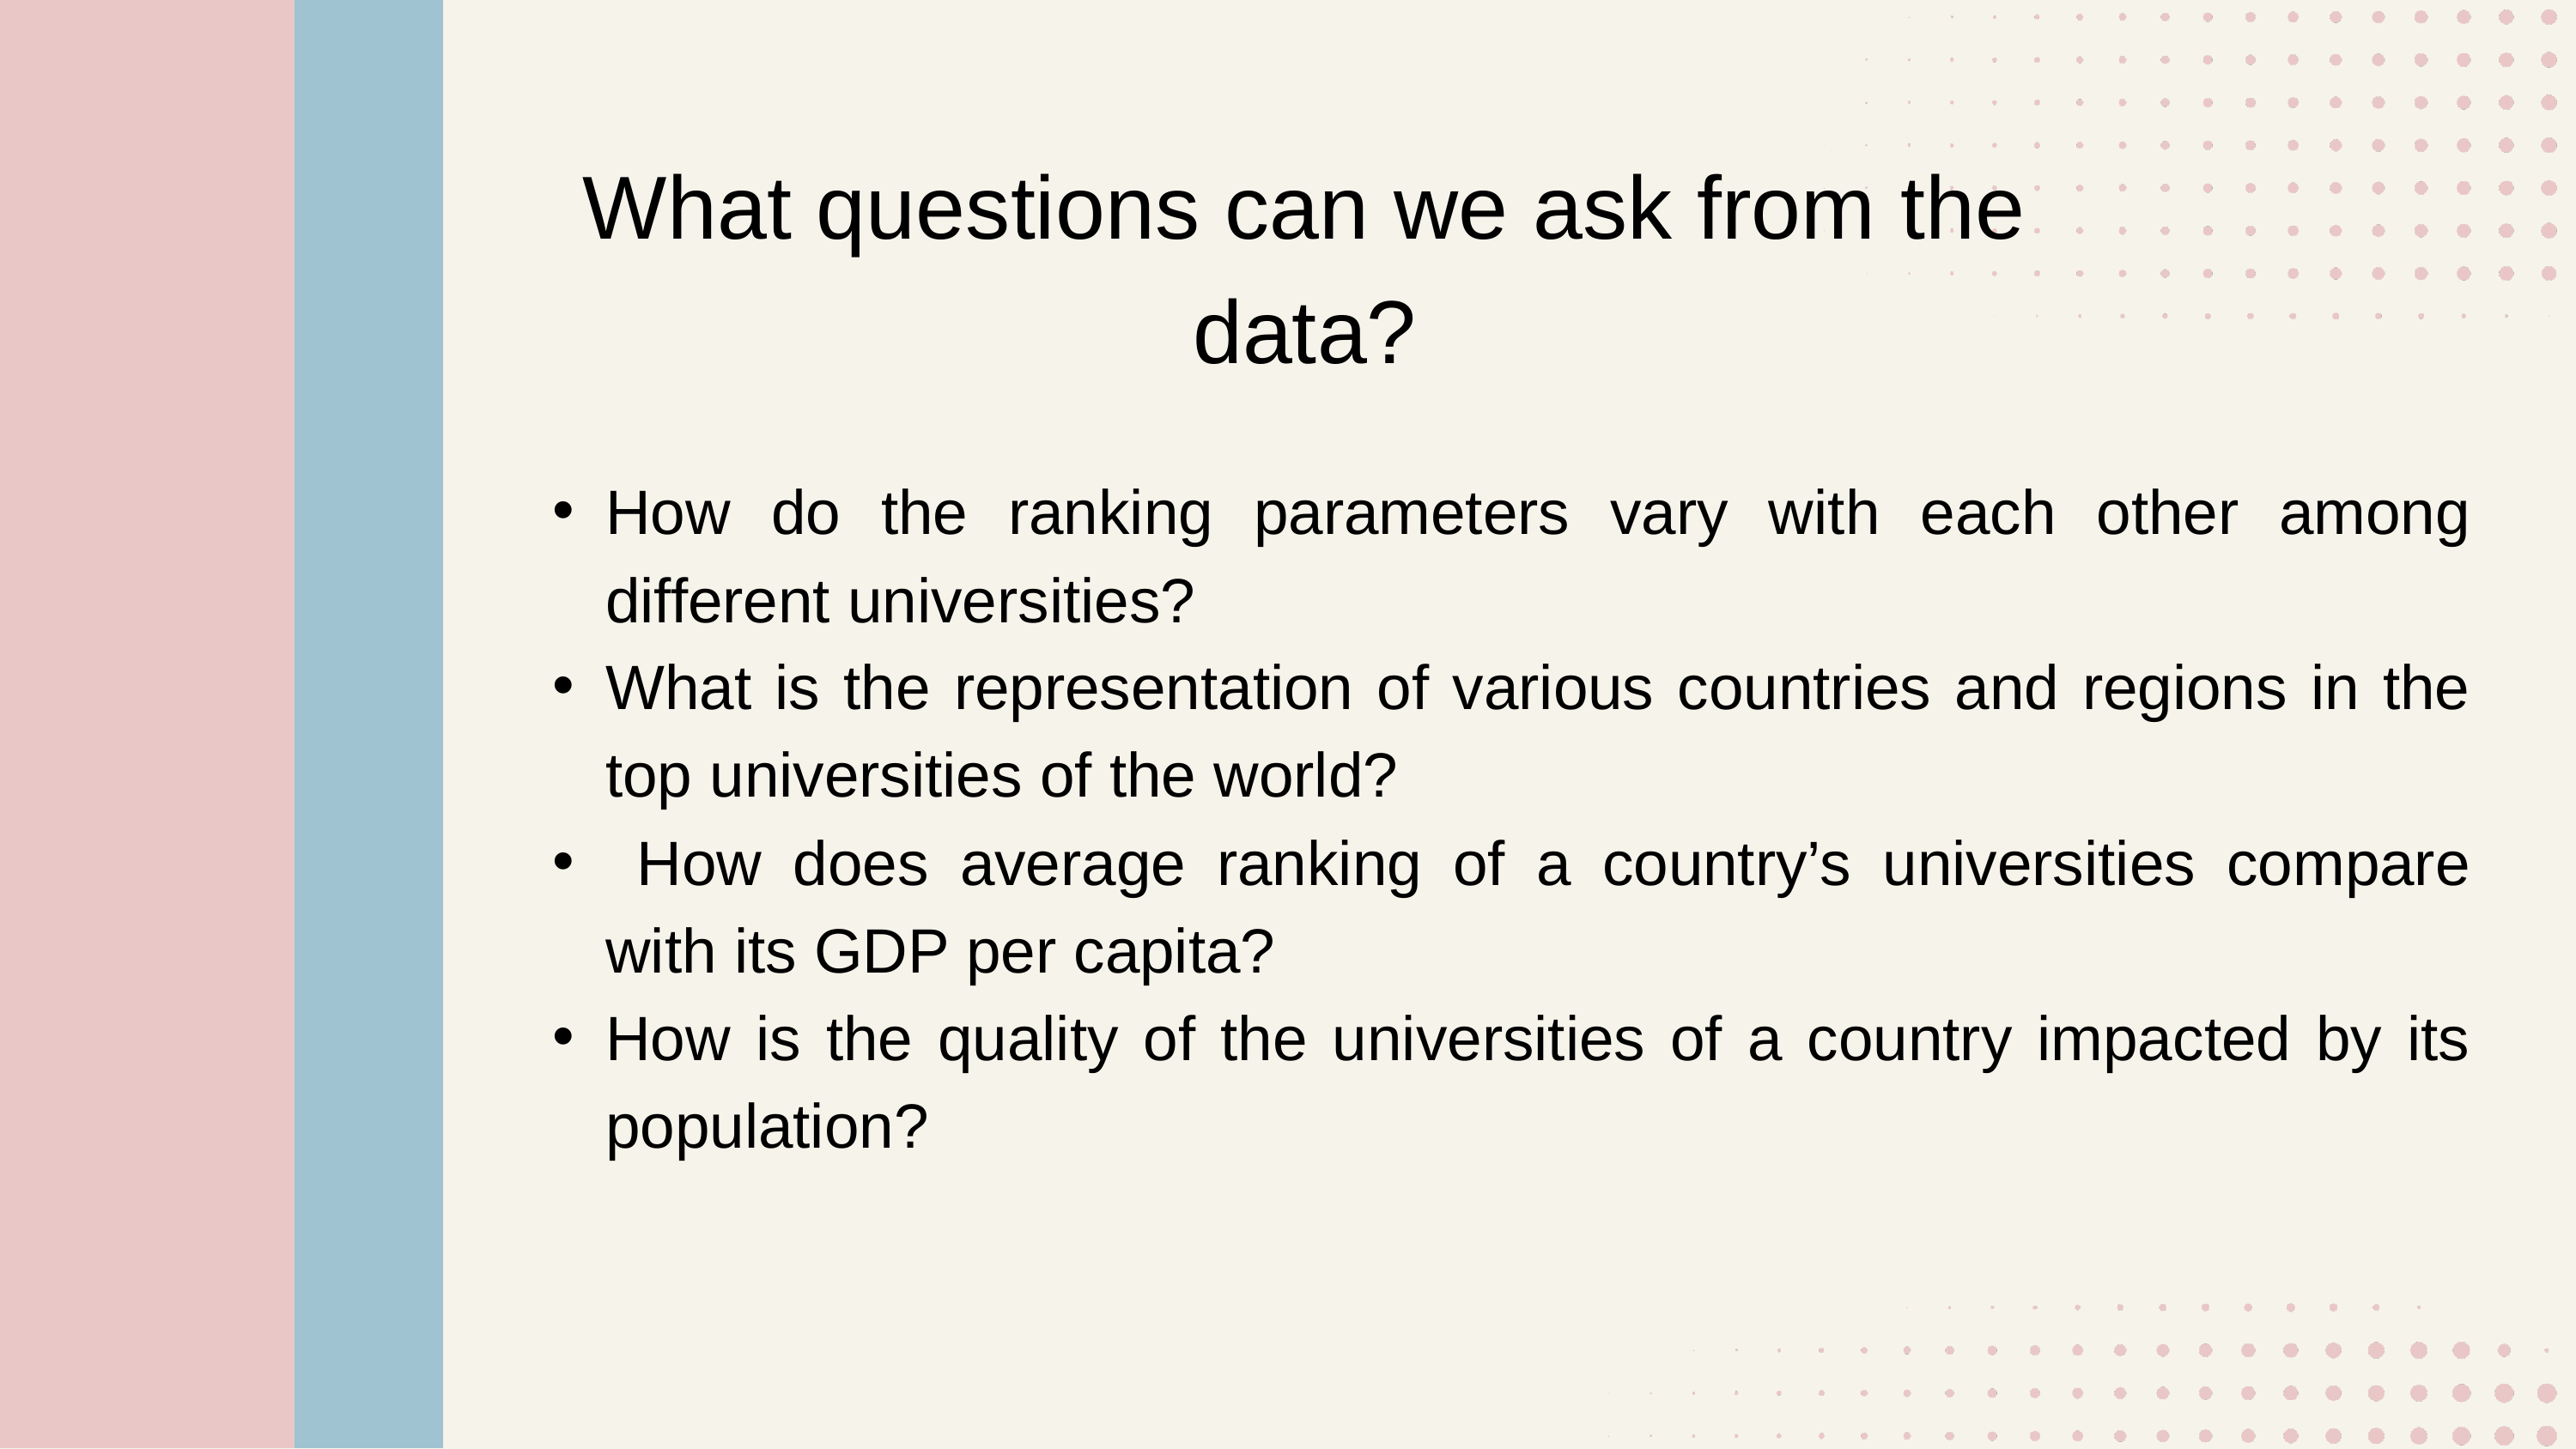

What questions can we ask from the data?
How do the ranking parameters vary with each other among different universities?
What is the representation of various countries and regions in the top universities of the world?
 How does average ranking of a country’s universities compare with its GDP per capita?
How is the quality of the universities of a country impacted by its population?